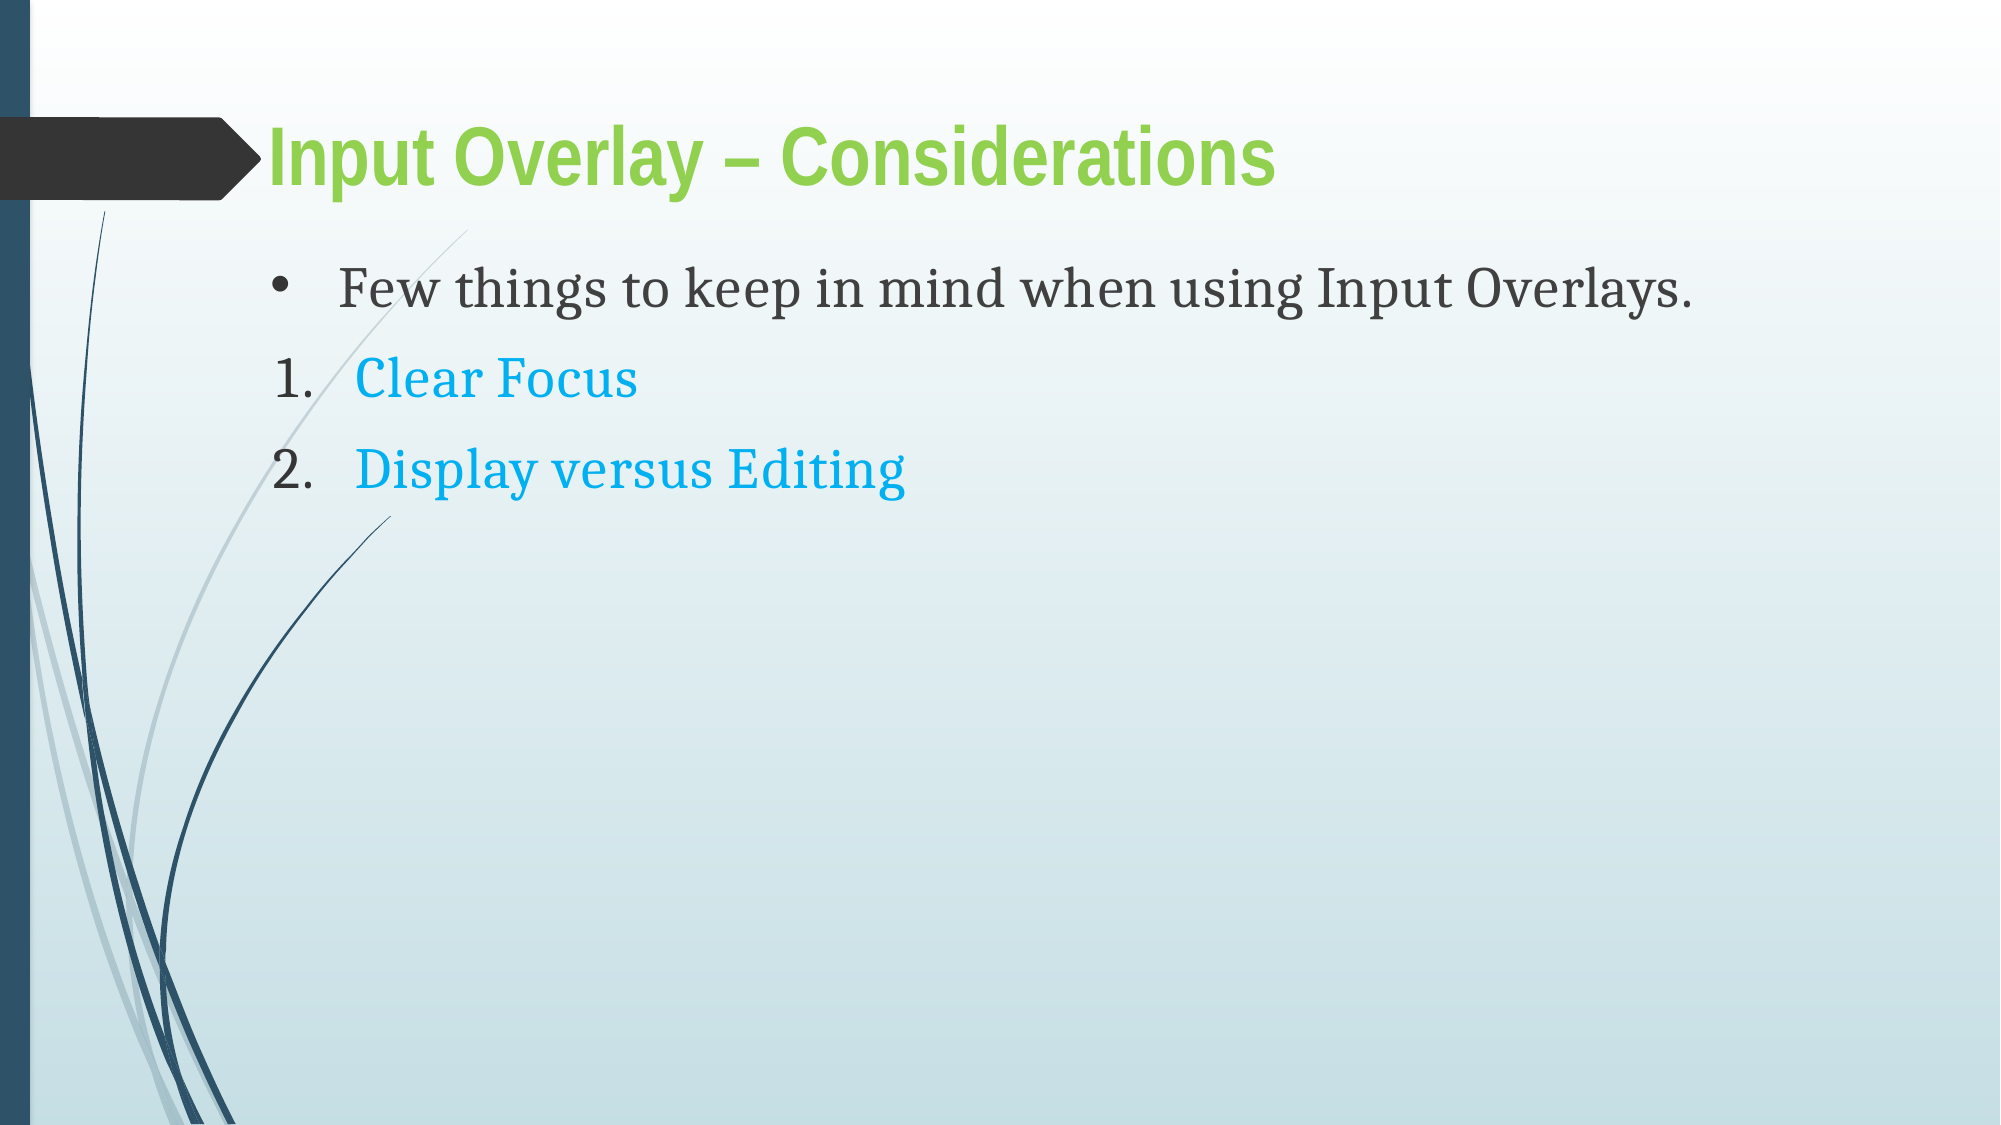

Input Overlay – Considerations
 Few things to keep in mind when using Input Overlays.
Clear Focus
Display versus Editing